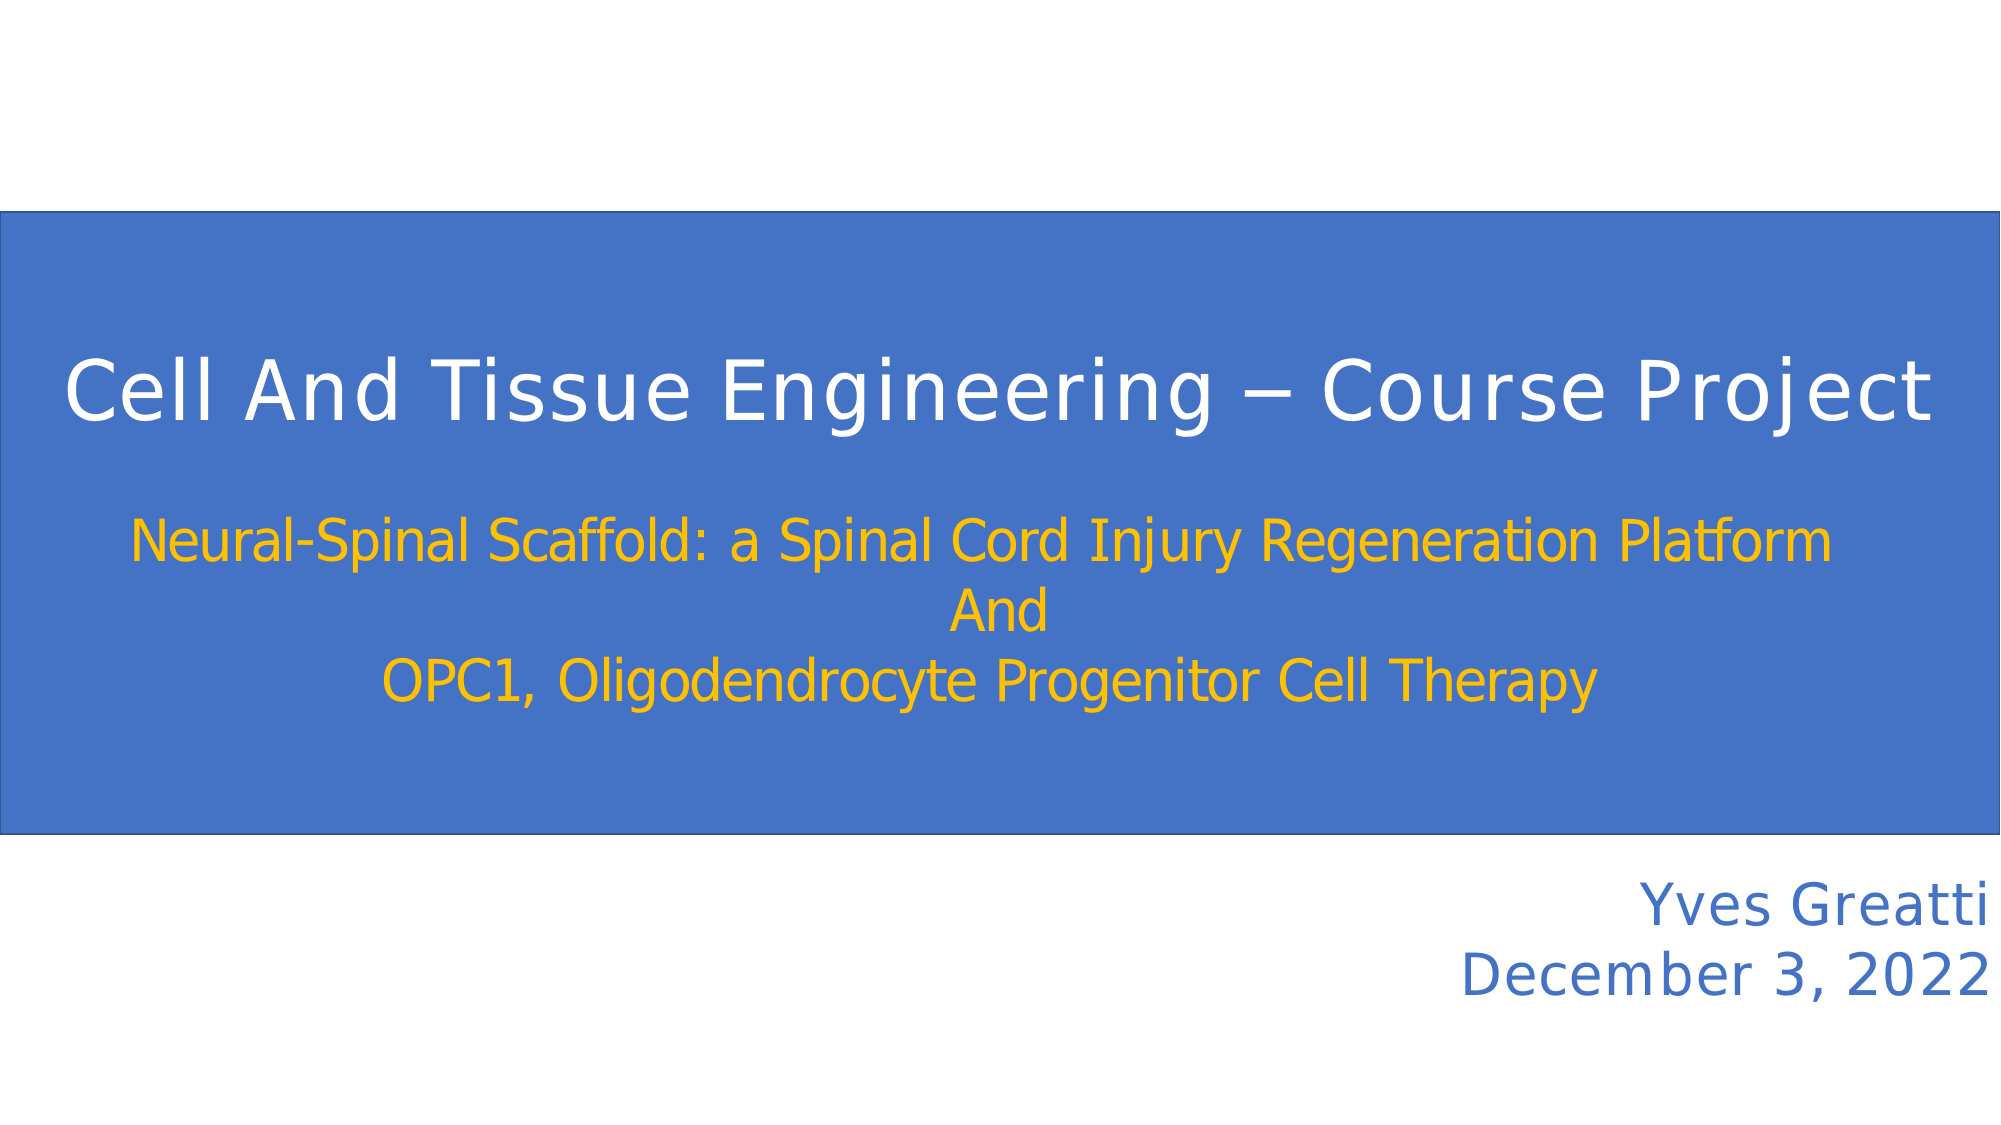

Cell And Tissue Engineering – Course Project
Neural-Spinal Scaffold: a Spinal Cord Injury Regeneration Platform
And
OPC1, Oligodendrocyte Progenitor Cell Therapy

Yves Greatti
December 3, 2022